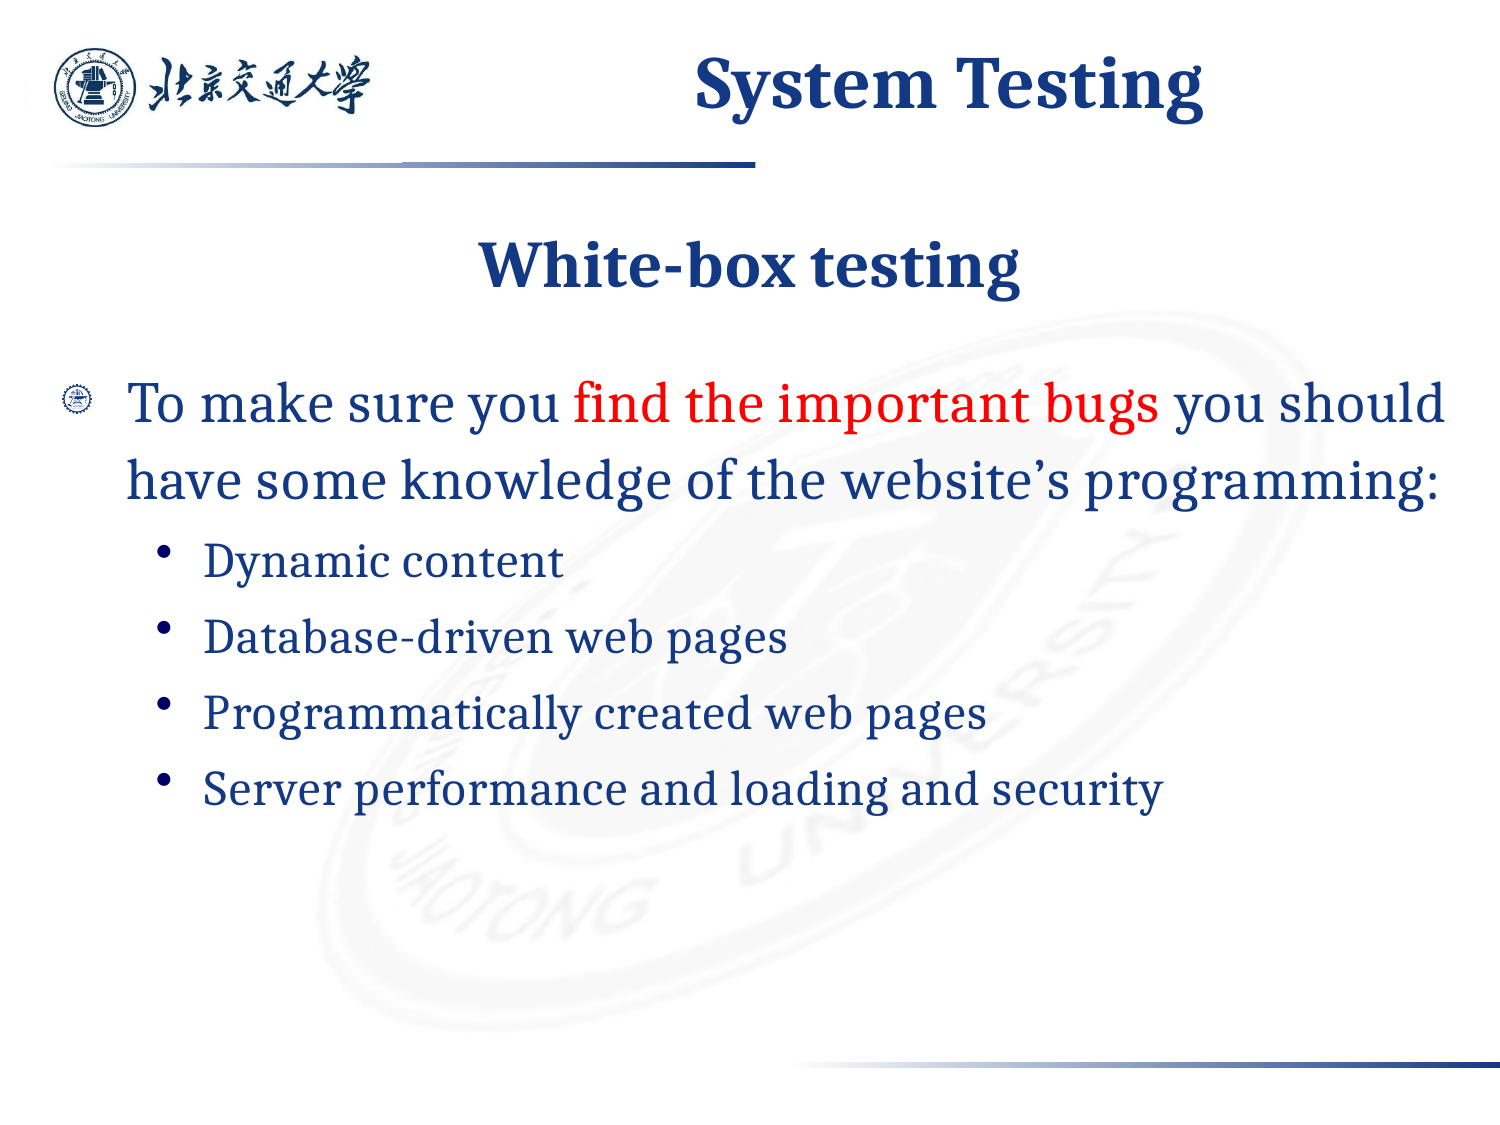

# System Testing
White-box testing
To make sure you find the important bugs you should have some knowledge of the website’s programming:
Dynamic content
Database-driven web pages
Programmatically created web pages
Server performance and loading and security